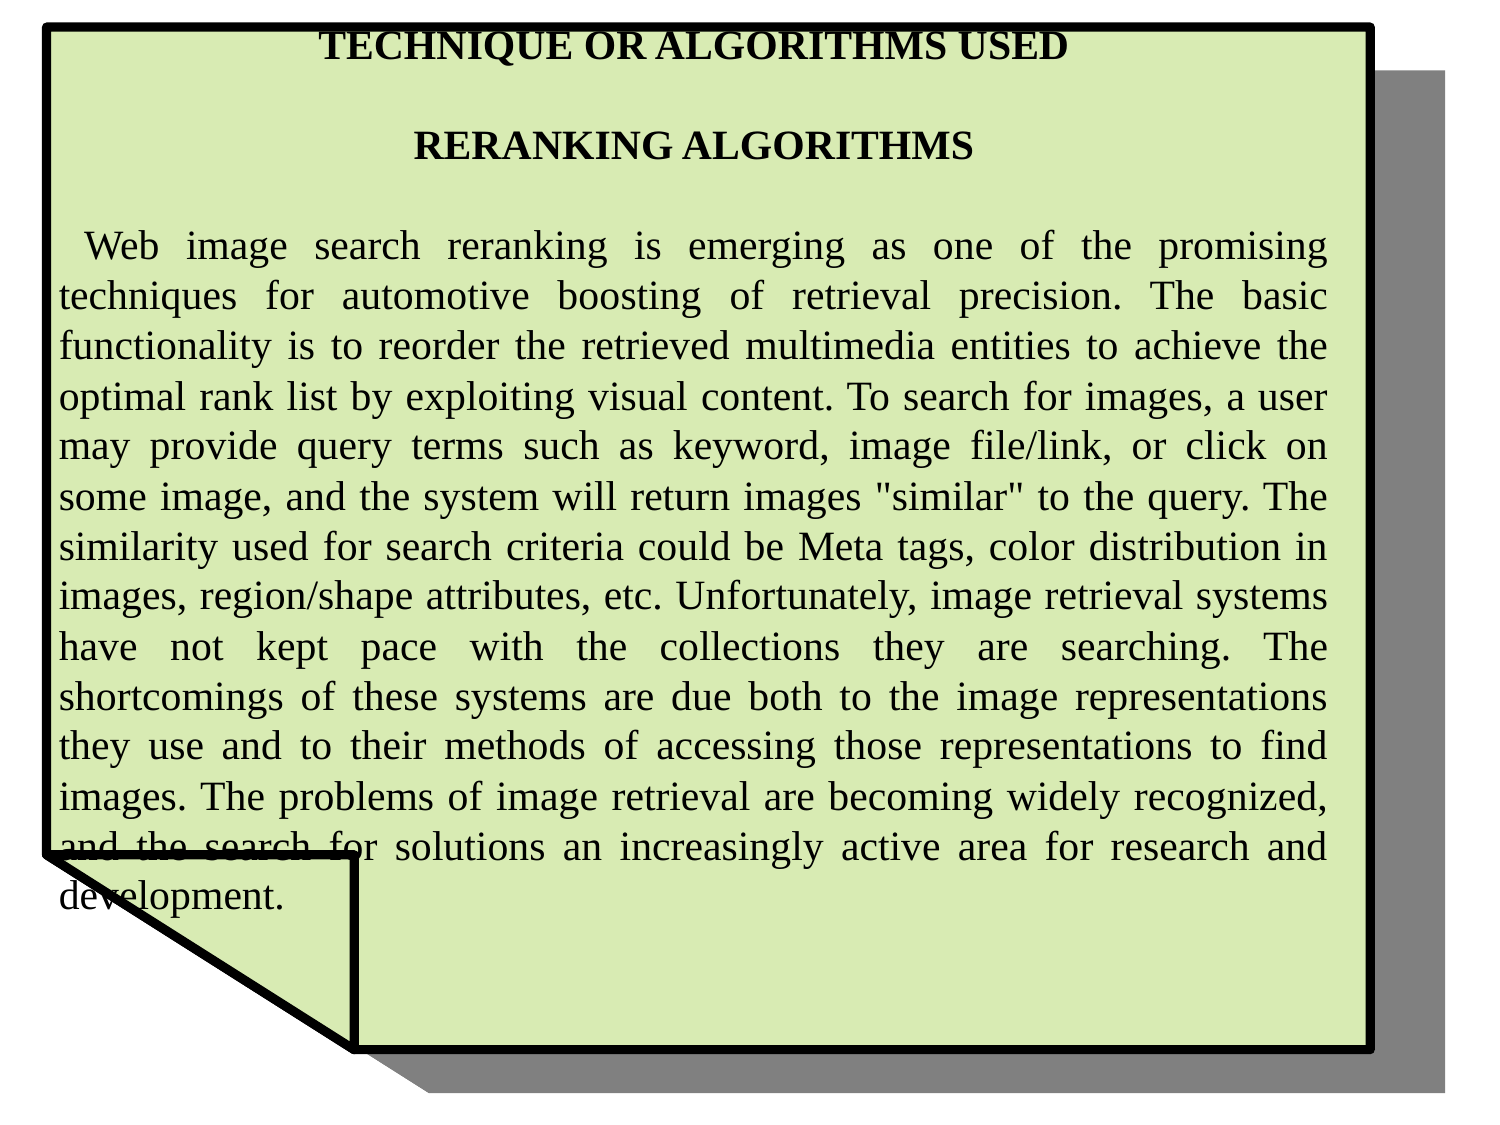

TECHNIQUE OR ALGORITHMS USED

RERANKING ALGORITHMS

 Web image search reranking is emerging as one of the promising techniques for automotive boosting of retrieval precision. The basic functionality is to reorder the retrieved multimedia entities to achieve the optimal rank list by exploiting visual content. To search for images, a user may provide query terms such as keyword, image file/link, or click on some image, and the system will return images "similar" to the query. The similarity used for search criteria could be Meta tags, color distribution in images, region/shape attributes, etc. Unfortunately, image retrieval systems have not kept pace with the collections they are searching. The shortcomings of these systems are due both to the image representations they use and to their methods of accessing those representations to find images. The problems of image retrieval are becoming widely recognized, and the search for solutions an increasingly active area for research and development.